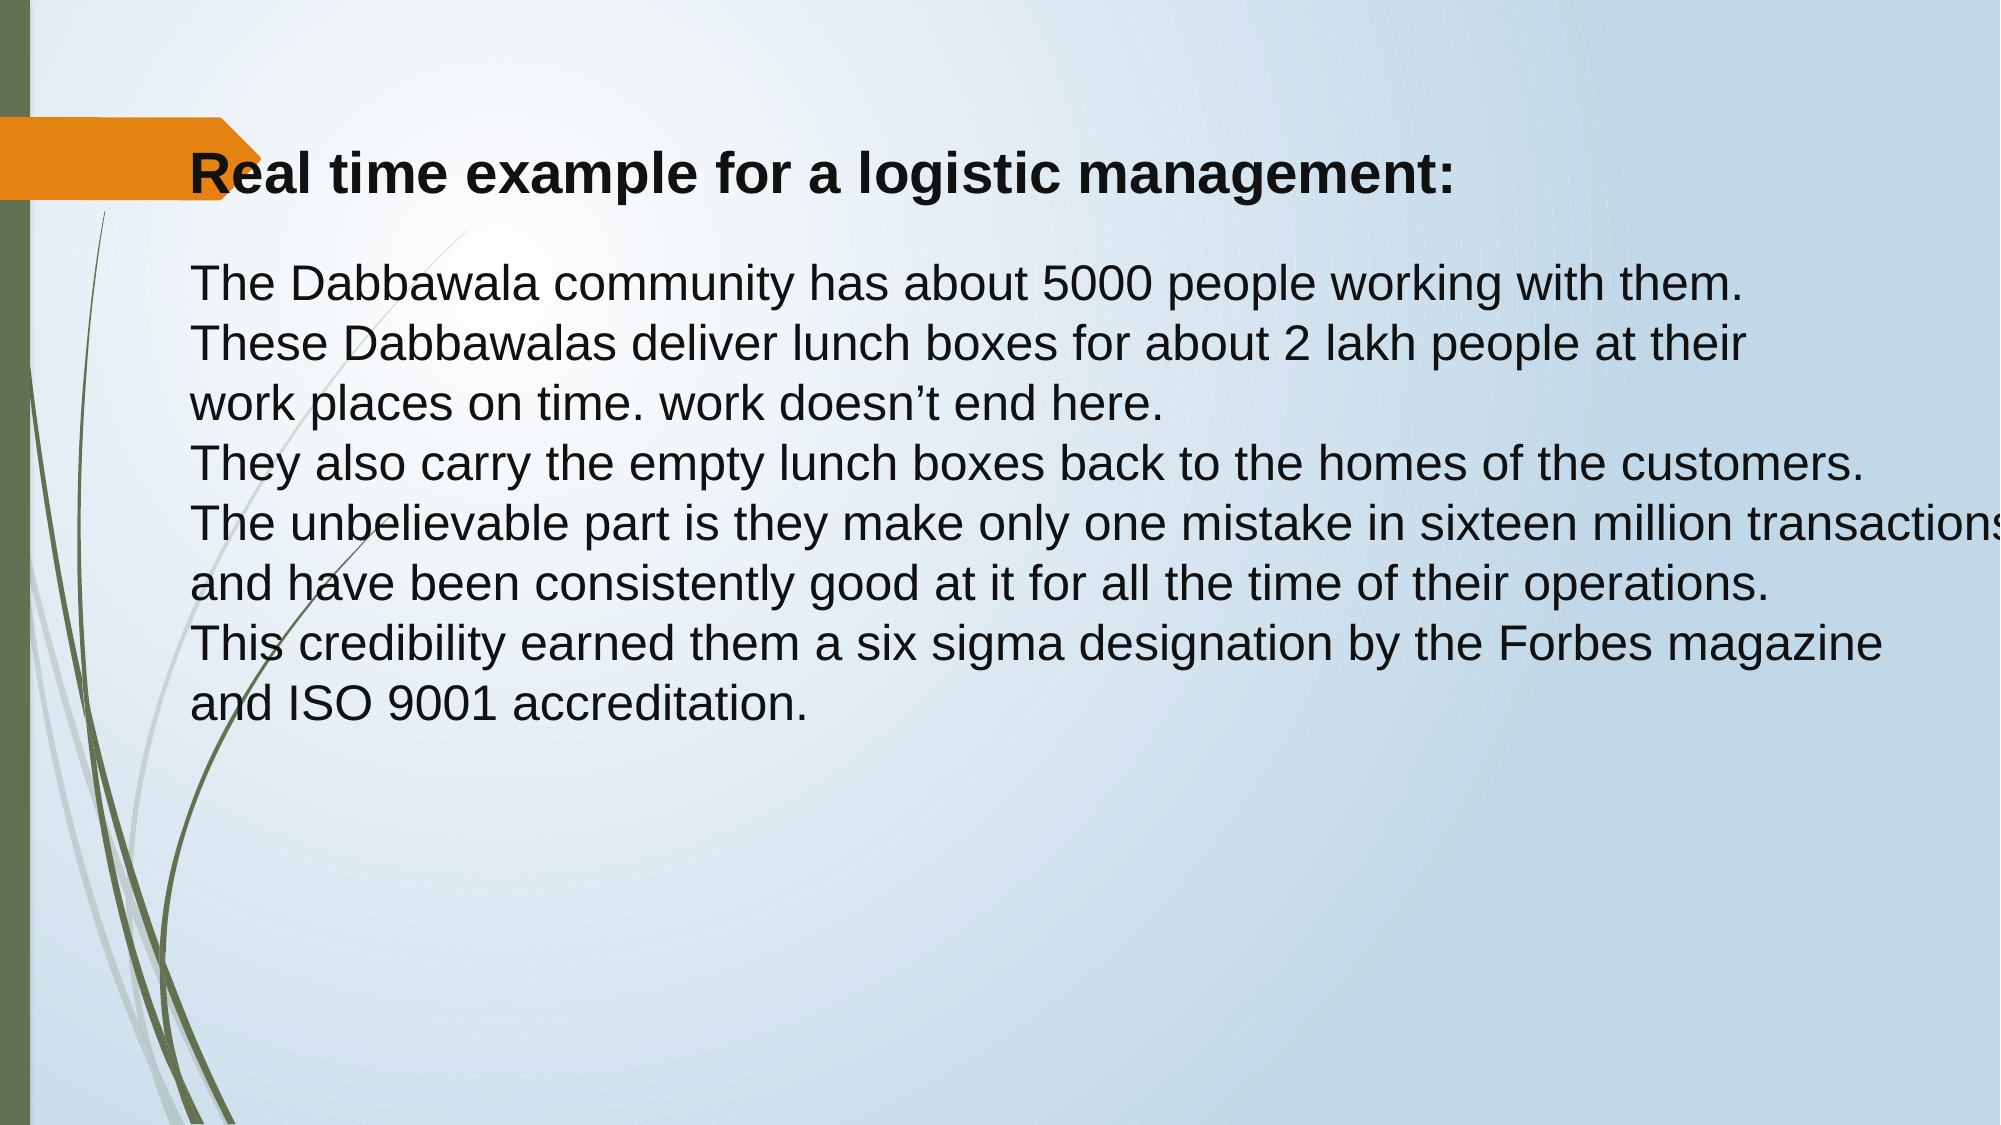

Real time example for a logistic management:

The Dabbawala community has about 5000 people working with them.
These Dabbawalas deliver lunch boxes for about 2 lakh people at their
work places on time. work doesn’t end here.
They also carry the empty lunch boxes back to the homes of the customers.
The unbelievable part is they make only one mistake in sixteen million transactions
and have been consistently good at it for all the time of their operations.
This credibility earned them a six sigma designation by the Forbes magazine
and ISO 9001 accreditation.